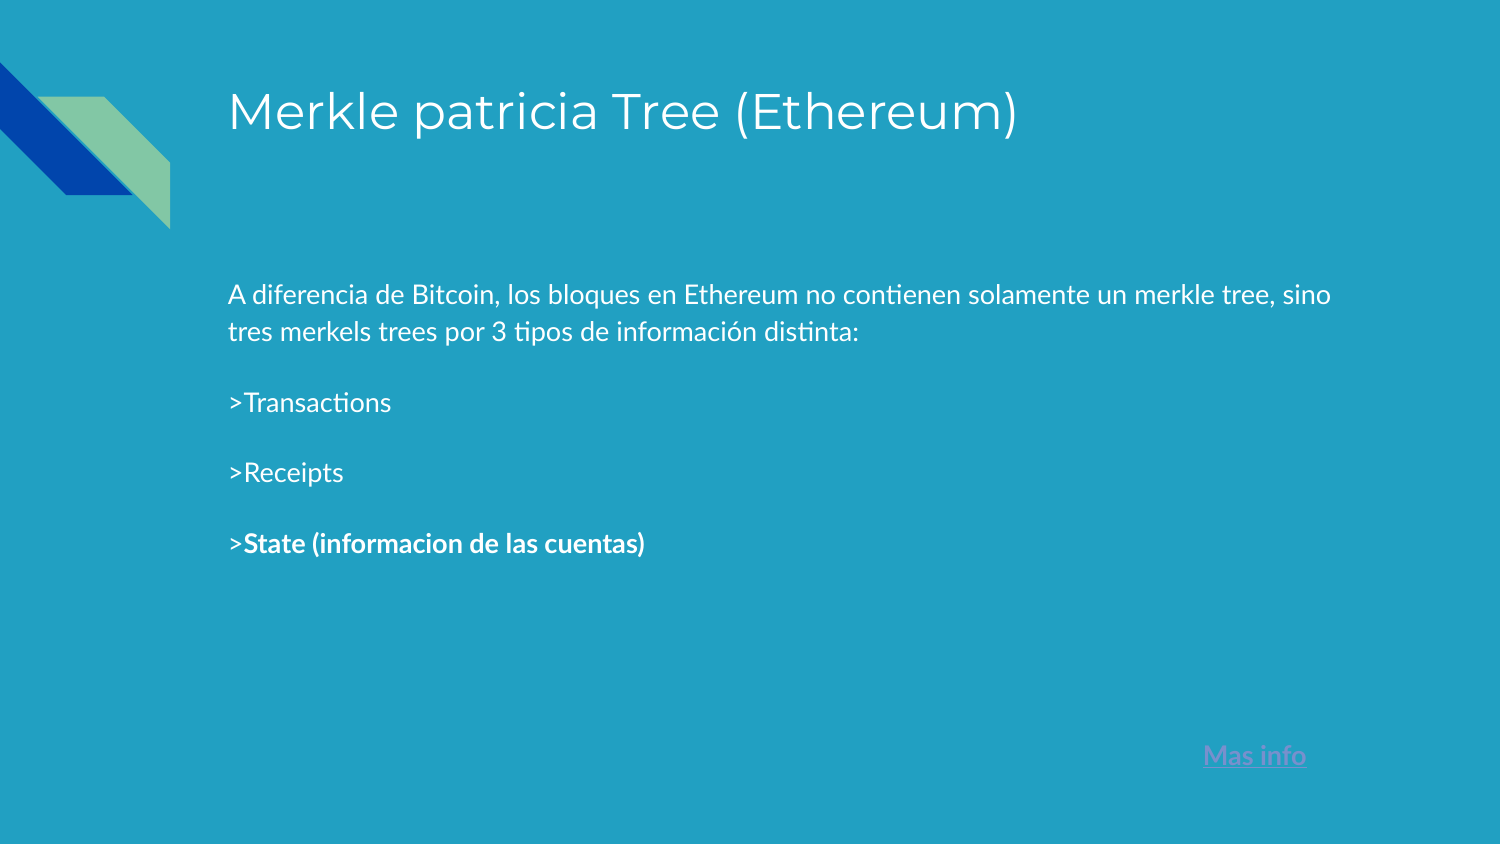

# Merkle patricia Tree (Ethereum)
A diferencia de Bitcoin, los bloques en Ethereum no contienen solamente un merkle tree, sino tres merkels trees por 3 tipos de información distinta:
>Transactions
>Receipts
>State (informacion de las cuentas)

Mas info